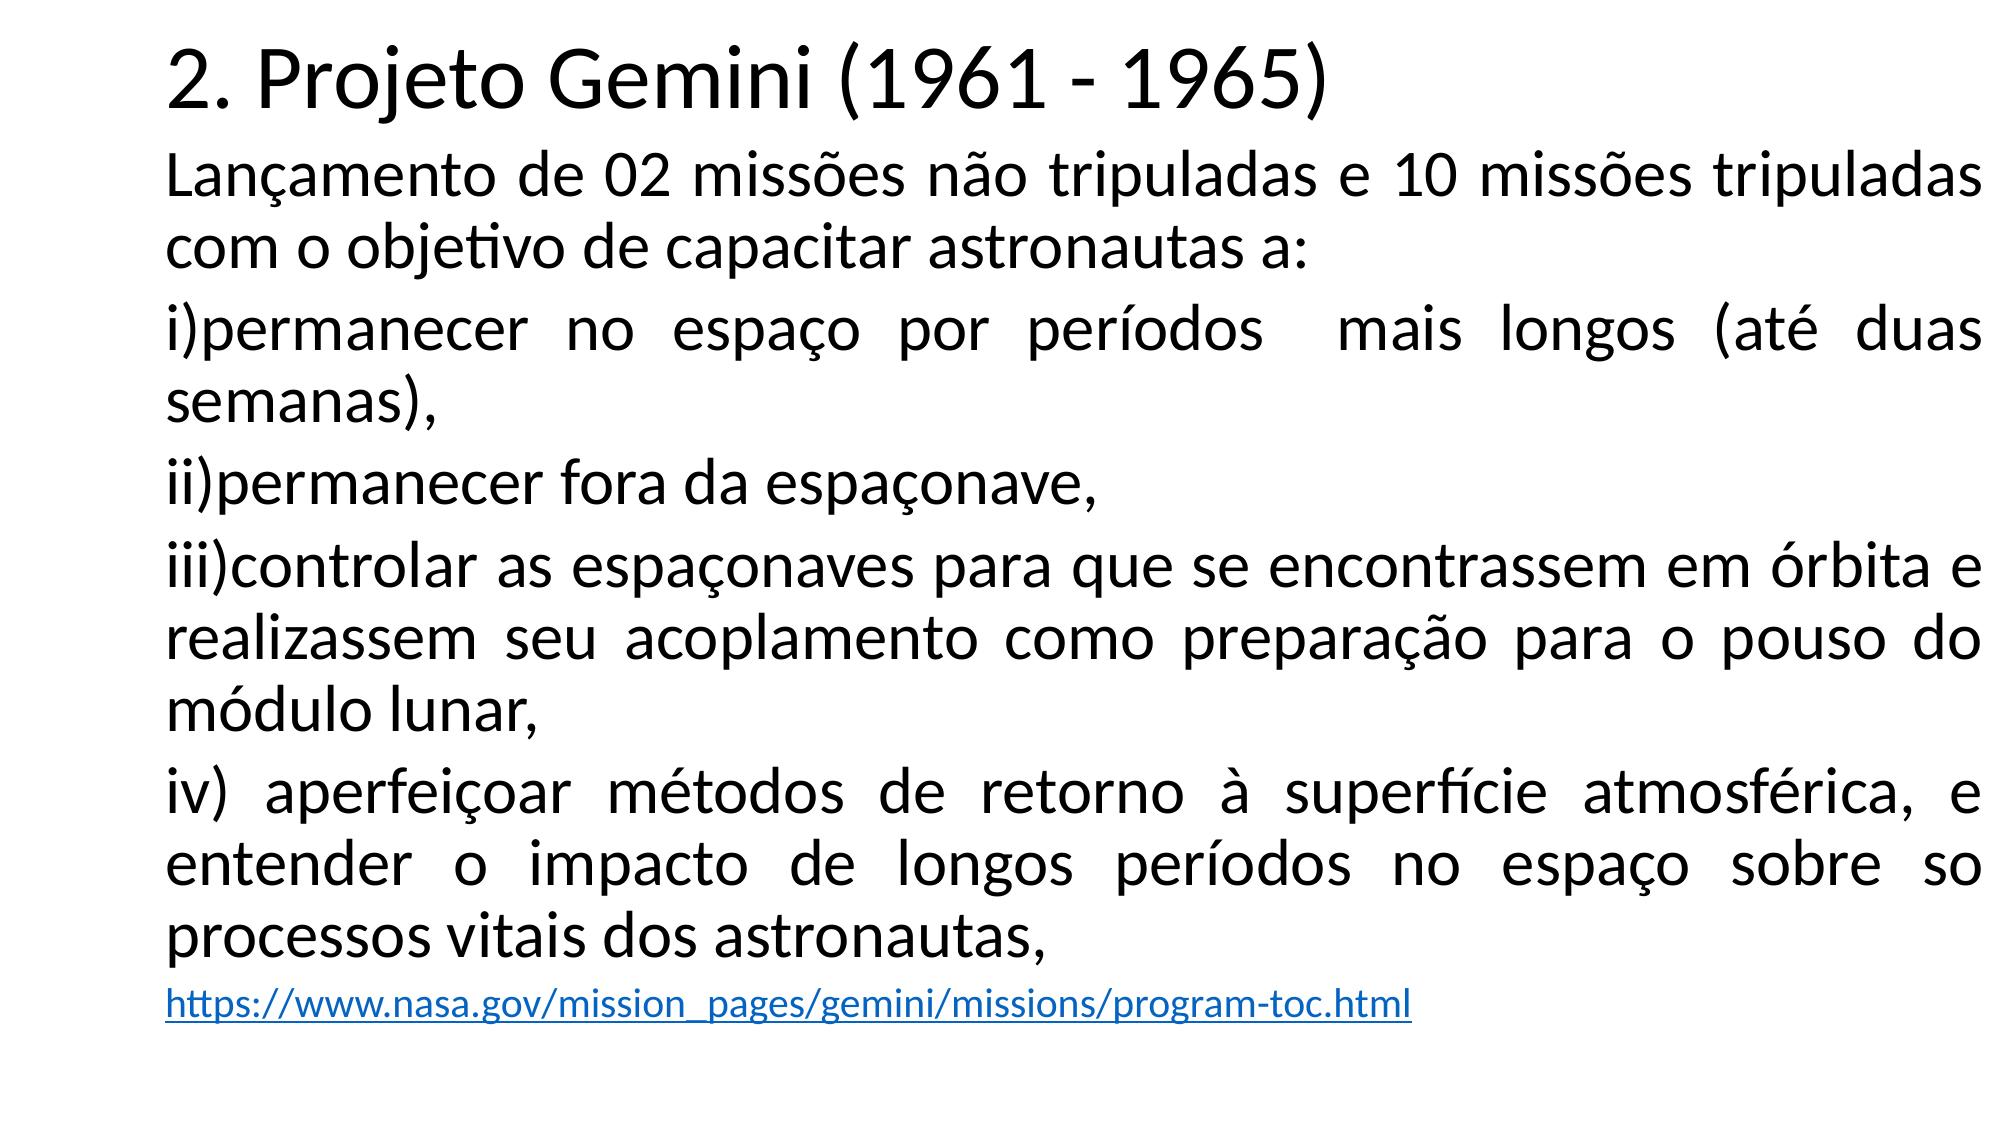

2. Projeto Gemini (1961 - 1965)
Lançamento de 02 missões não tripuladas e 10 missões tripuladas com o objetivo de capacitar astronautas a:
i)permanecer no espaço por períodos  mais longos (até duas semanas),
ii)permanecer fora da espaçonave,
iii)controlar as espaçonaves para que se encontrassem em órbita e realizassem seu acoplamento como preparação para o pouso do módulo lunar,
iv) aperfeiçoar métodos de retorno à superfície atmosférica, e entender o impacto de longos períodos no espaço sobre so processos vitais dos astronautas,
https://www.nasa.gov/mission_pages/gemini/missions/program-toc.html